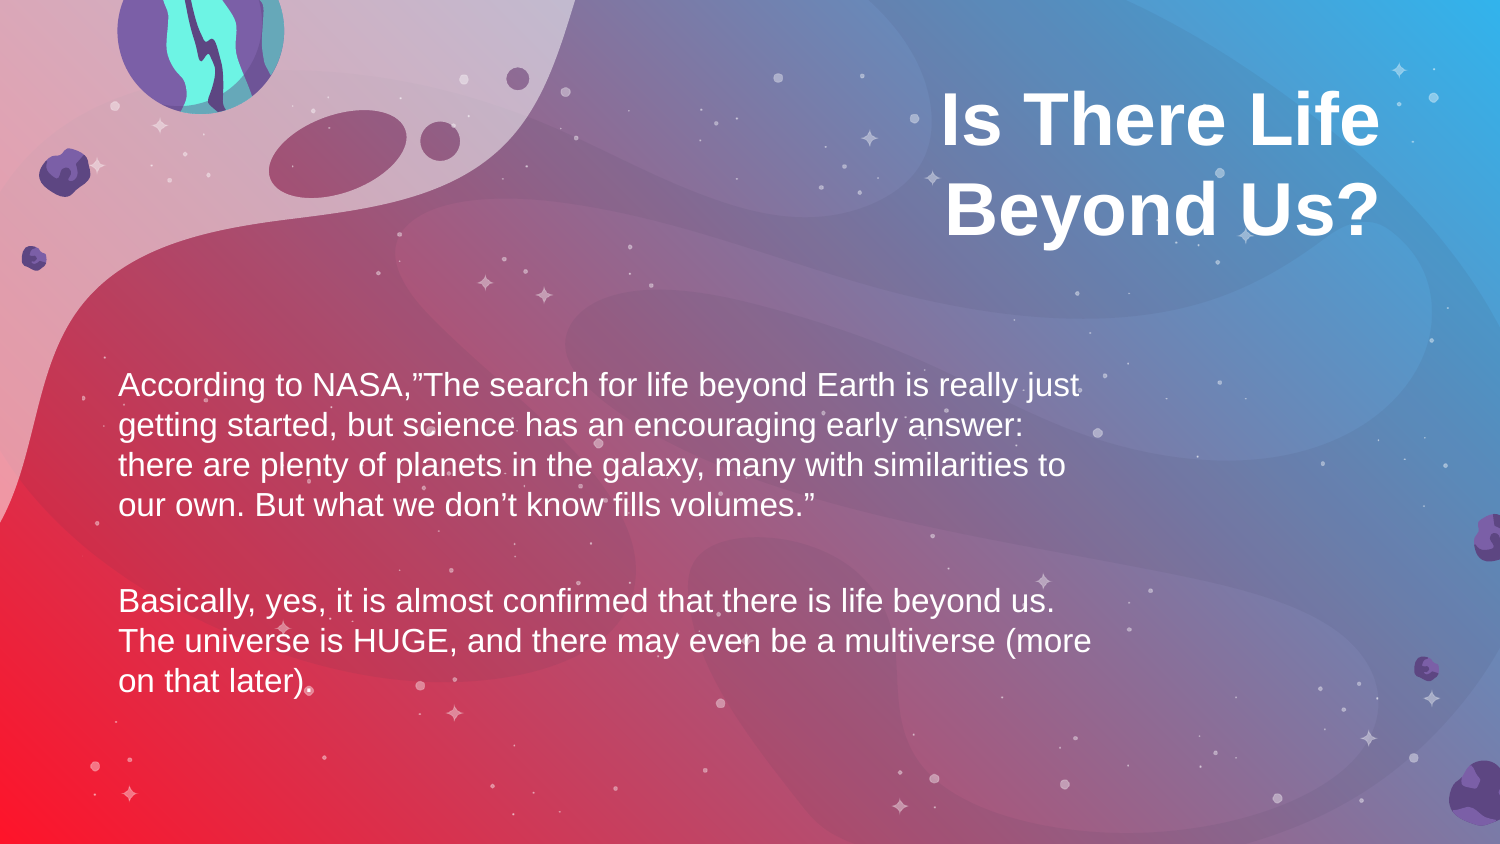

# Is There Life Beyond Us?
According to NASA,”The search for life beyond Earth is really just getting started, but science has an encouraging early answer: there are plenty of planets in the galaxy, many with similarities to our own. But what we don’t know fills volumes.”
Basically, yes, it is almost confirmed that there is life beyond us. The universe is HUGE, and there may even be a multiverse (more on that later).